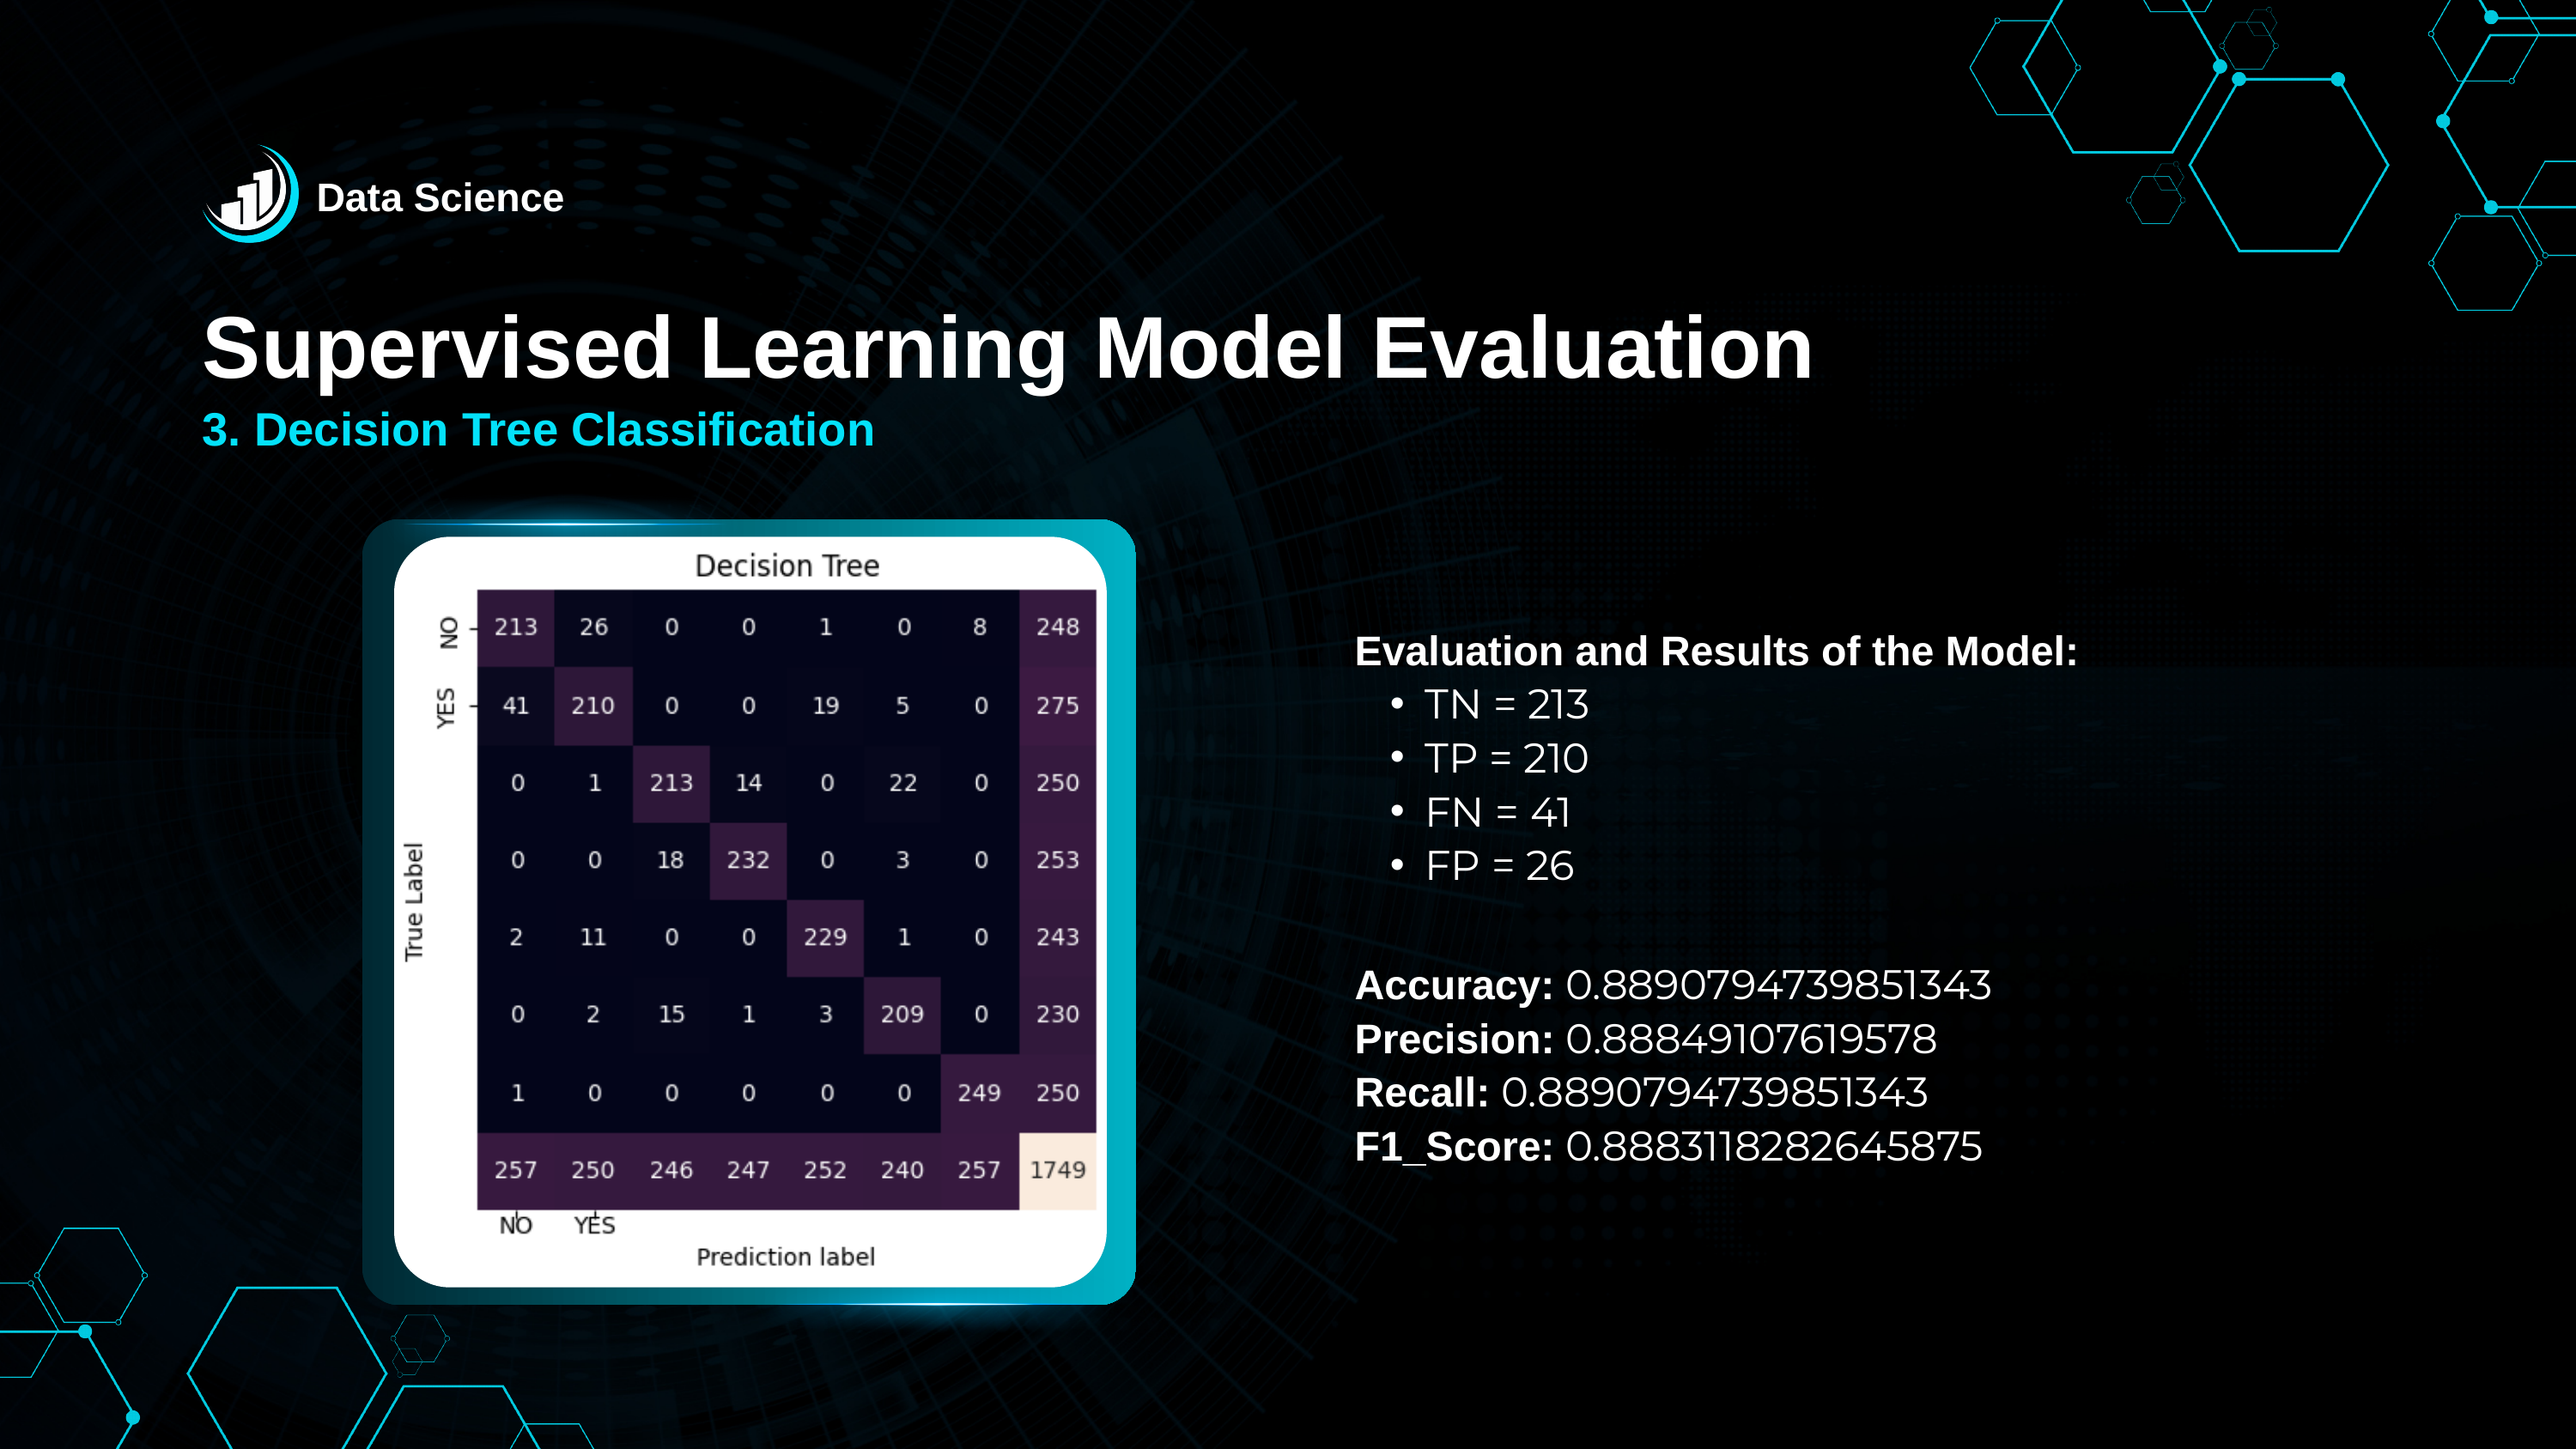

Data Science
Supervised Learning Model Evaluation
3. Decision Tree Classification

Evaluation and Results of the Model:
TN = 213
TP = 210
FN = 41
FP = 26
Accuracy: 0.8890794739851343
Precision: 0.88849107619578
Recall: 0.8890794739851343
F1_Score: 0.8883118282645875